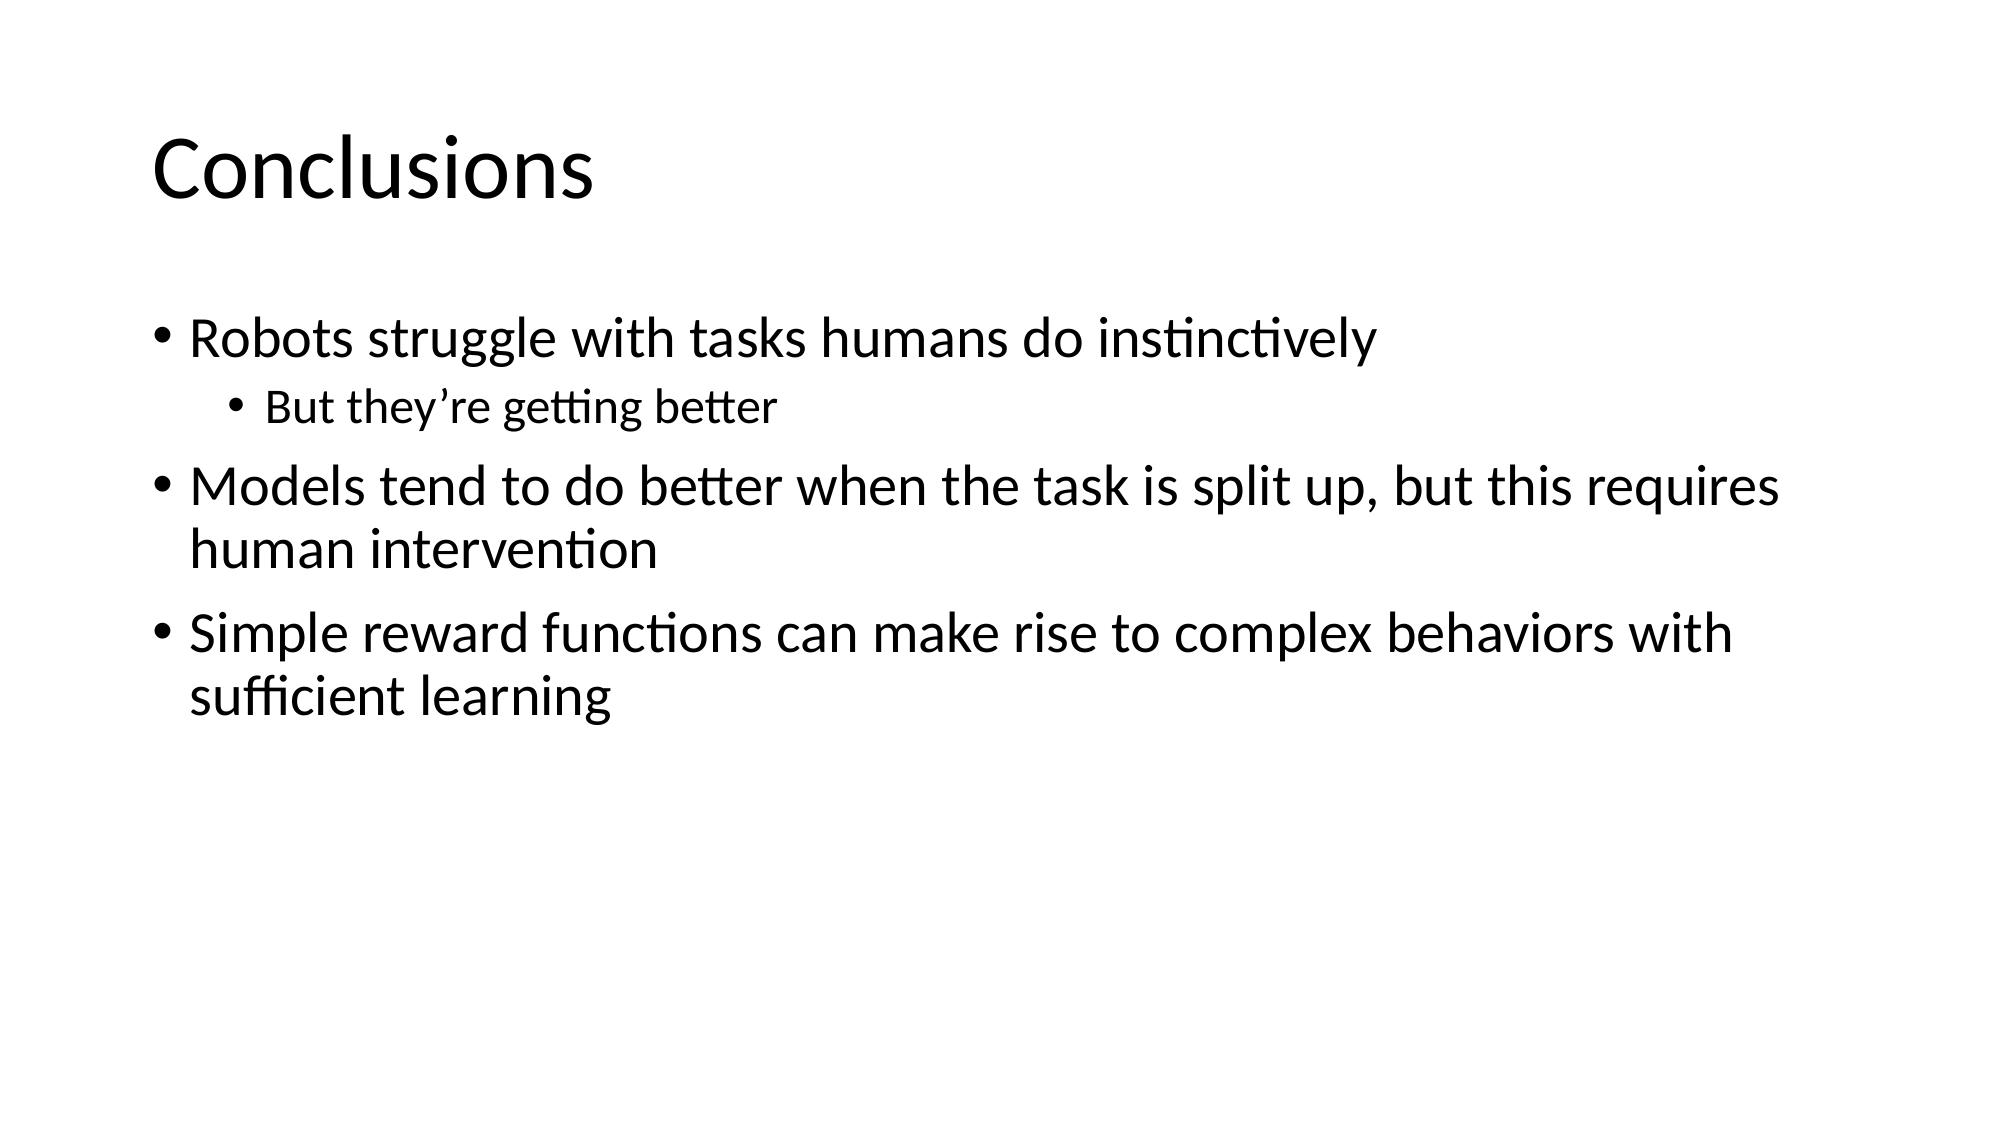

# Conclusions
Robots struggle with tasks humans do instinctively
But they’re getting better
Models tend to do better when the task is split up, but this requires human intervention
Simple reward functions can make rise to complex behaviors with sufficient learning